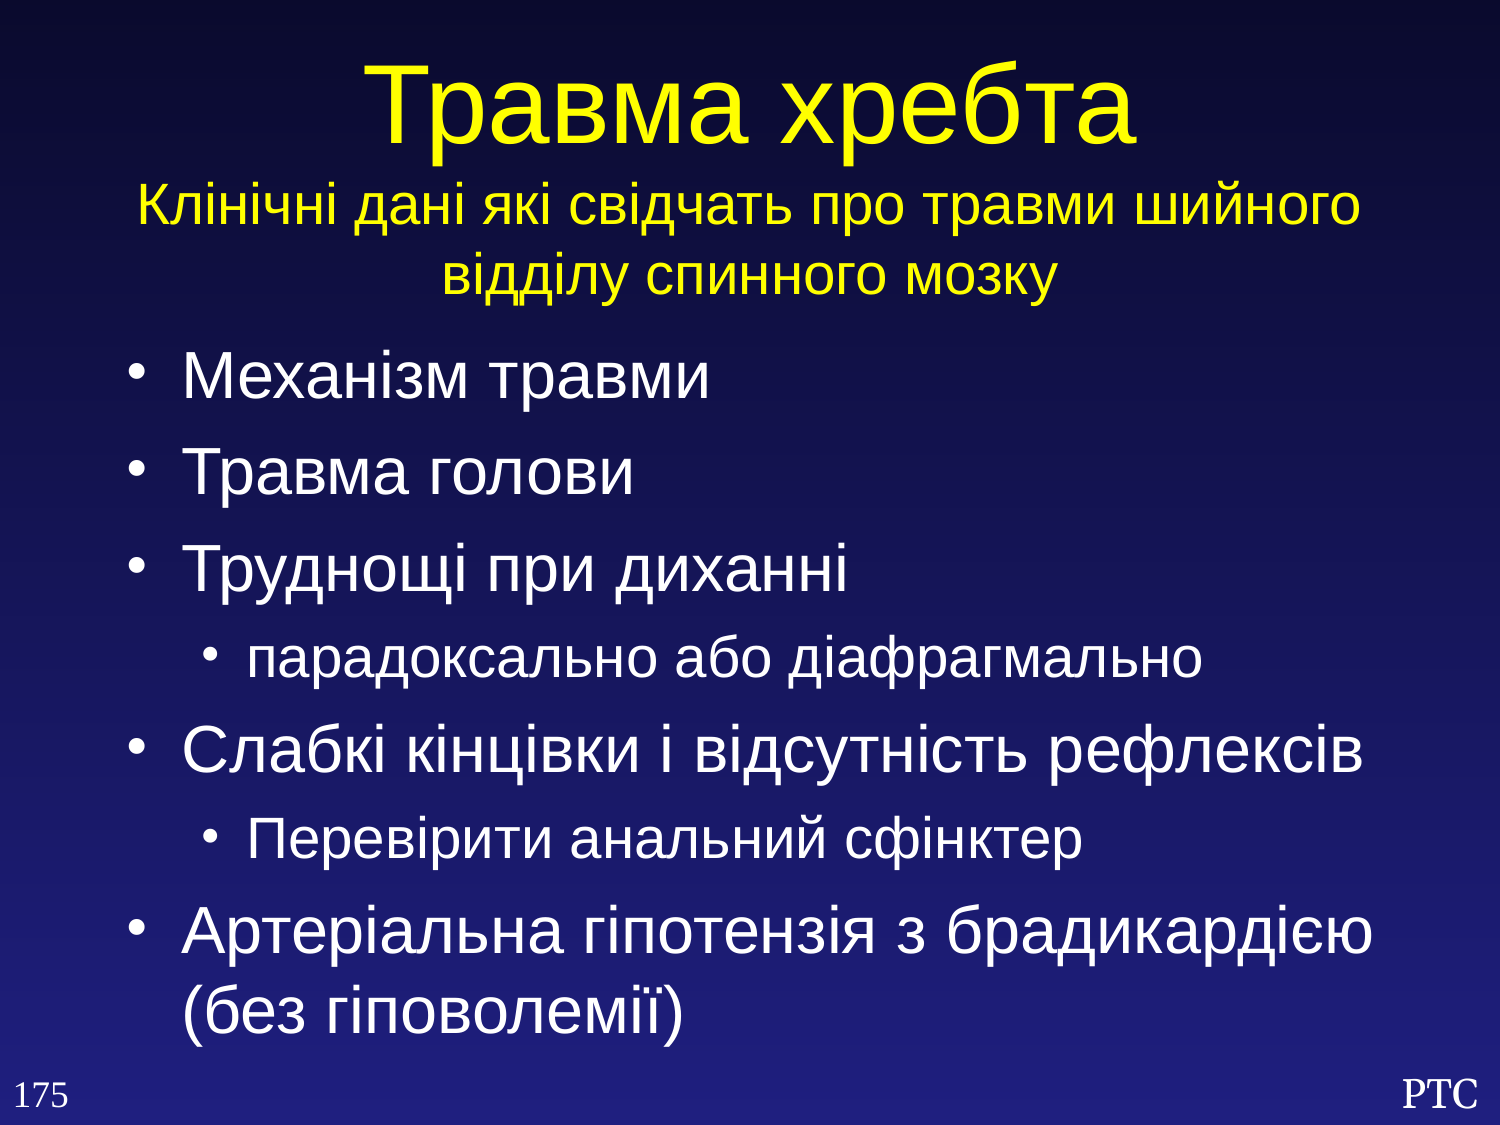

Травма хребта
Клінічні дані які свідчать про травми шийного відділу спинного мозку
Механізм травми
Травма голови
Труднощі при диханні
парадоксально або діафрагмально
Слабкі кінцівки і відсутність рефлексів
Перевірити анальний сфінктер
Артеріальна гіпотензія з брадикардією (без гіповолемії)
175